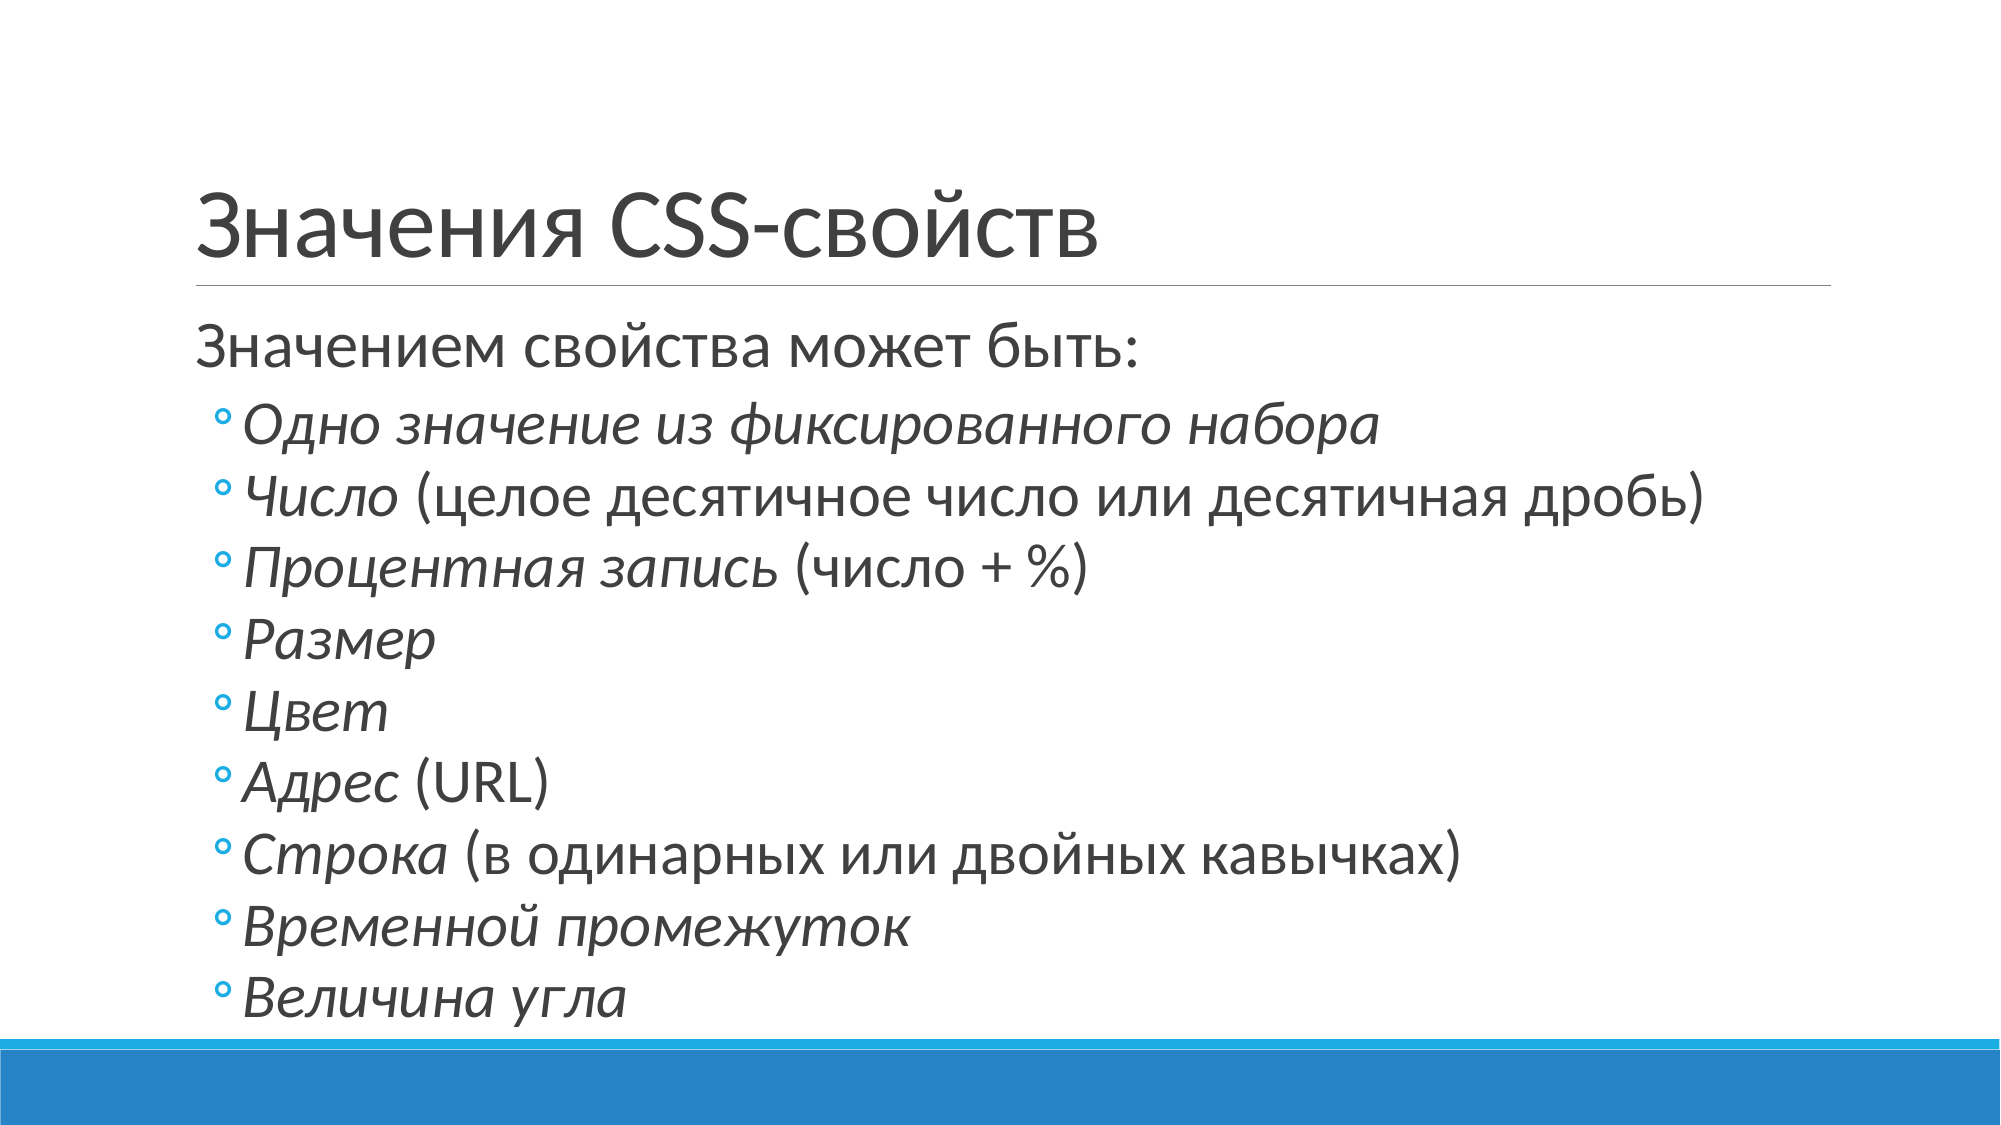

# Значения CSS-свойств
Значением свойства может быть:
Одно значение из фиксированного набора
Число (целое десятичное число или десятичная дробь)
Процентная запись (число + %)
Размер
Цвет
Адрес (URL)
Строка (в одинарных или двойных кавычках)
Временной промежуток
Величина угла